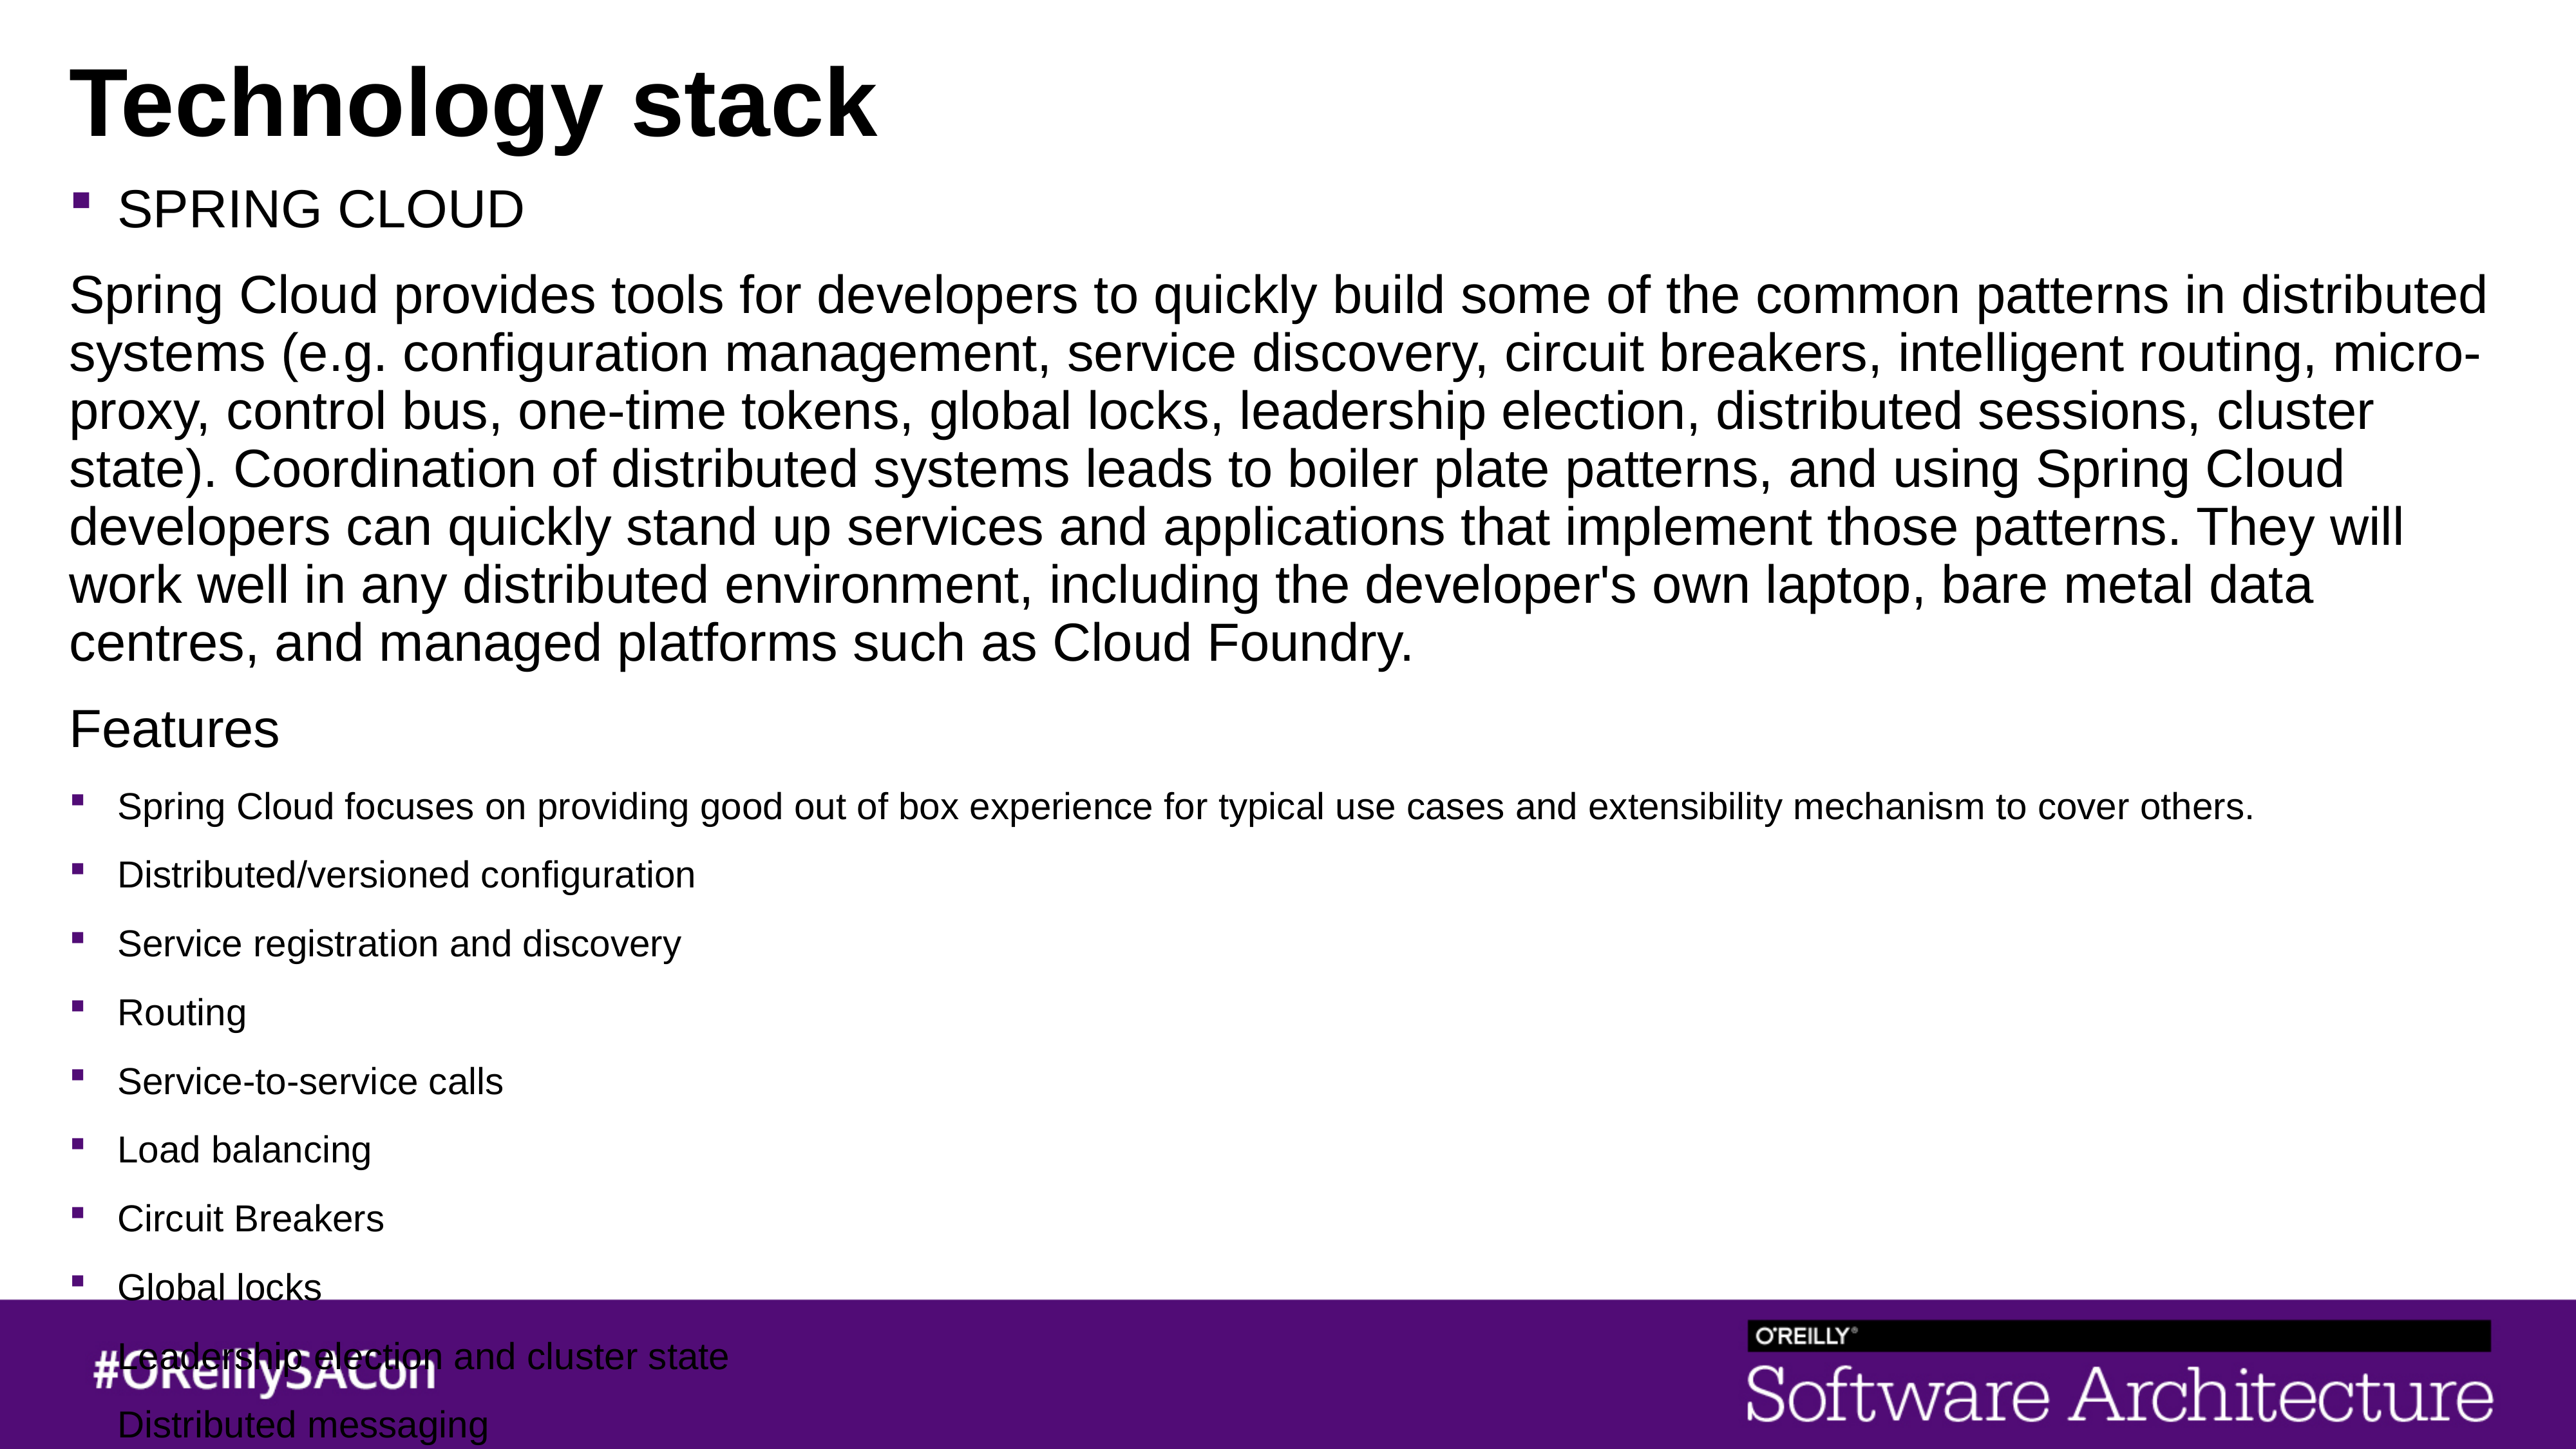

# Technology stack
SPRING CLOUD
Spring Cloud provides tools for developers to quickly build some of the common patterns in distributed systems (e.g. configuration management, service discovery, circuit breakers, intelligent routing, micro-proxy, control bus, one-time tokens, global locks, leadership election, distributed sessions, cluster state). Coordination of distributed systems leads to boiler plate patterns, and using Spring Cloud developers can quickly stand up services and applications that implement those patterns. They will work well in any distributed environment, including the developer's own laptop, bare metal data centres, and managed platforms such as Cloud Foundry.
Features
Spring Cloud focuses on providing good out of box experience for typical use cases and extensibility mechanism to cover others.
Distributed/versioned configuration
Service registration and discovery
Routing
Service-to-service calls
Load balancing
Circuit Breakers
Global locks
Leadership election and cluster state
Distributed messaging